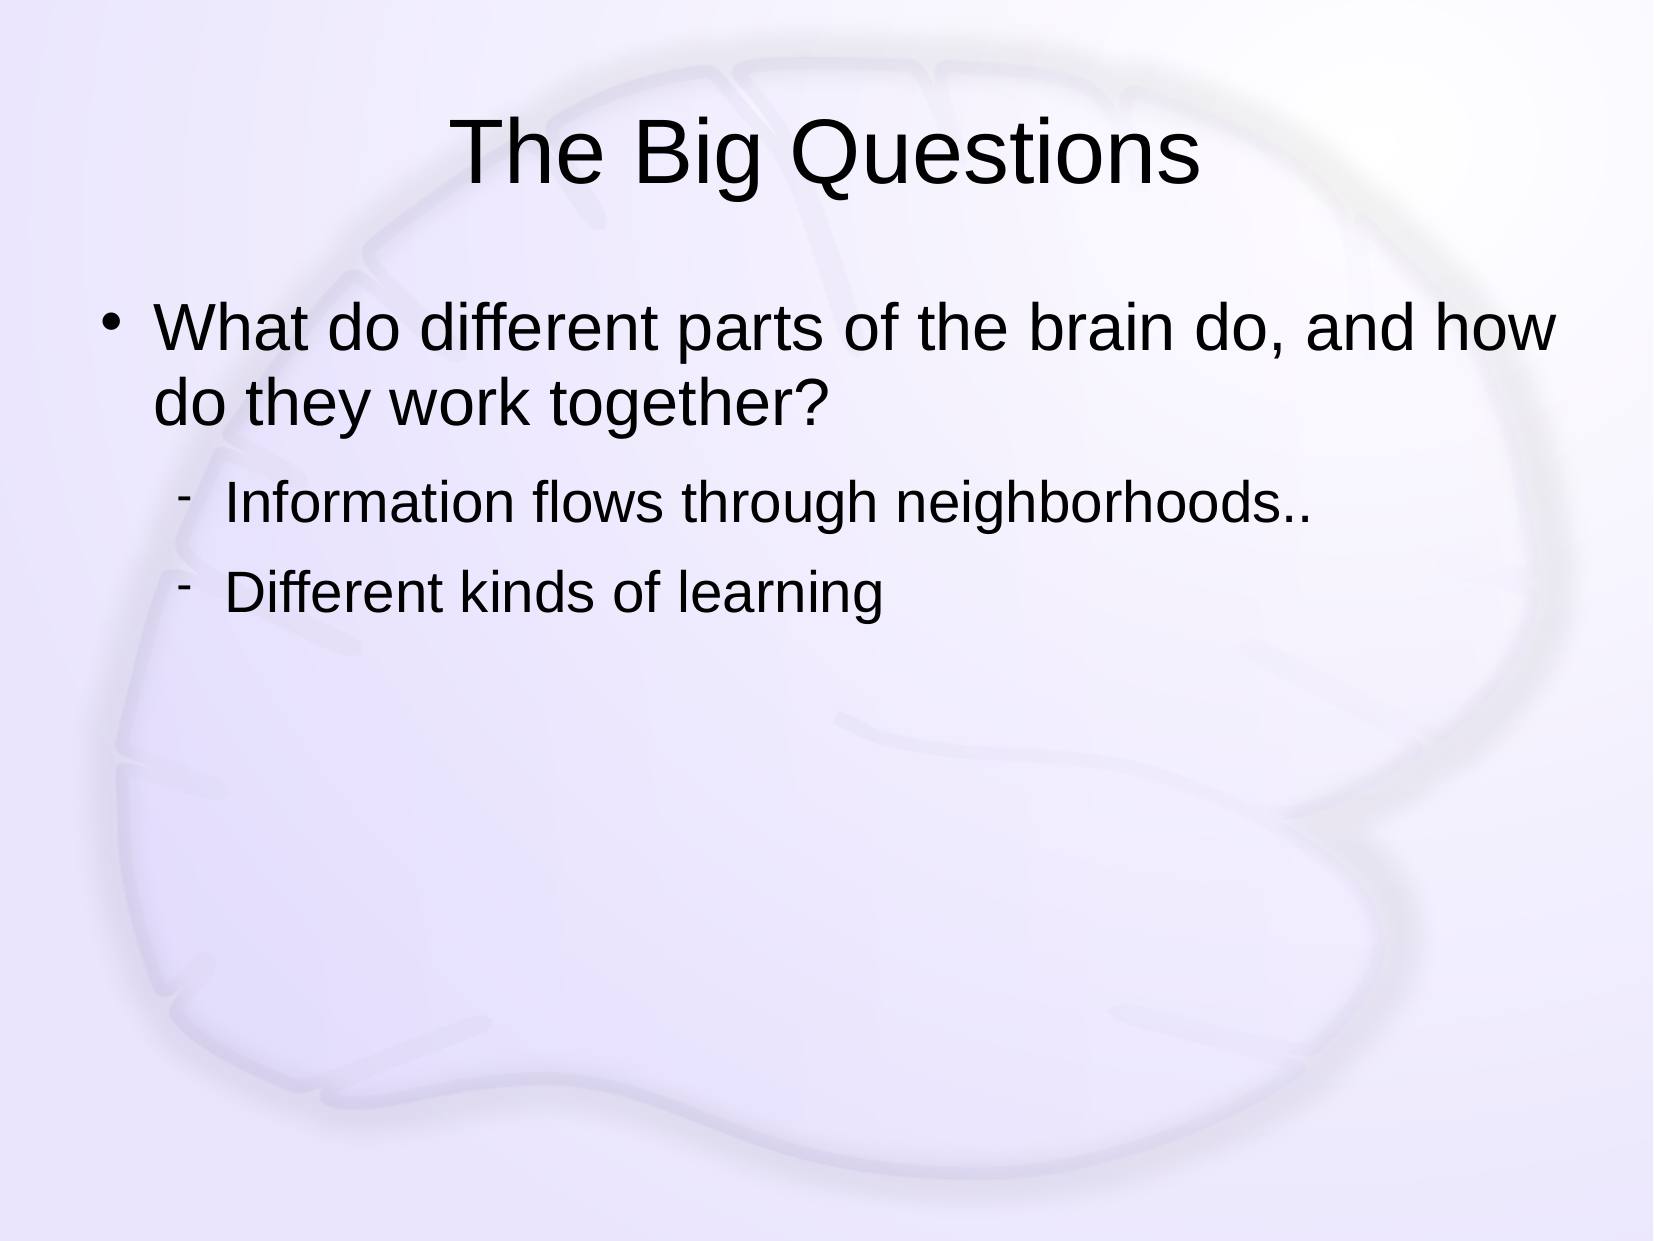

# The Big Questions
What do different parts of the brain do, and how do they work together?
Information flows through neighborhoods..
Different kinds of learning